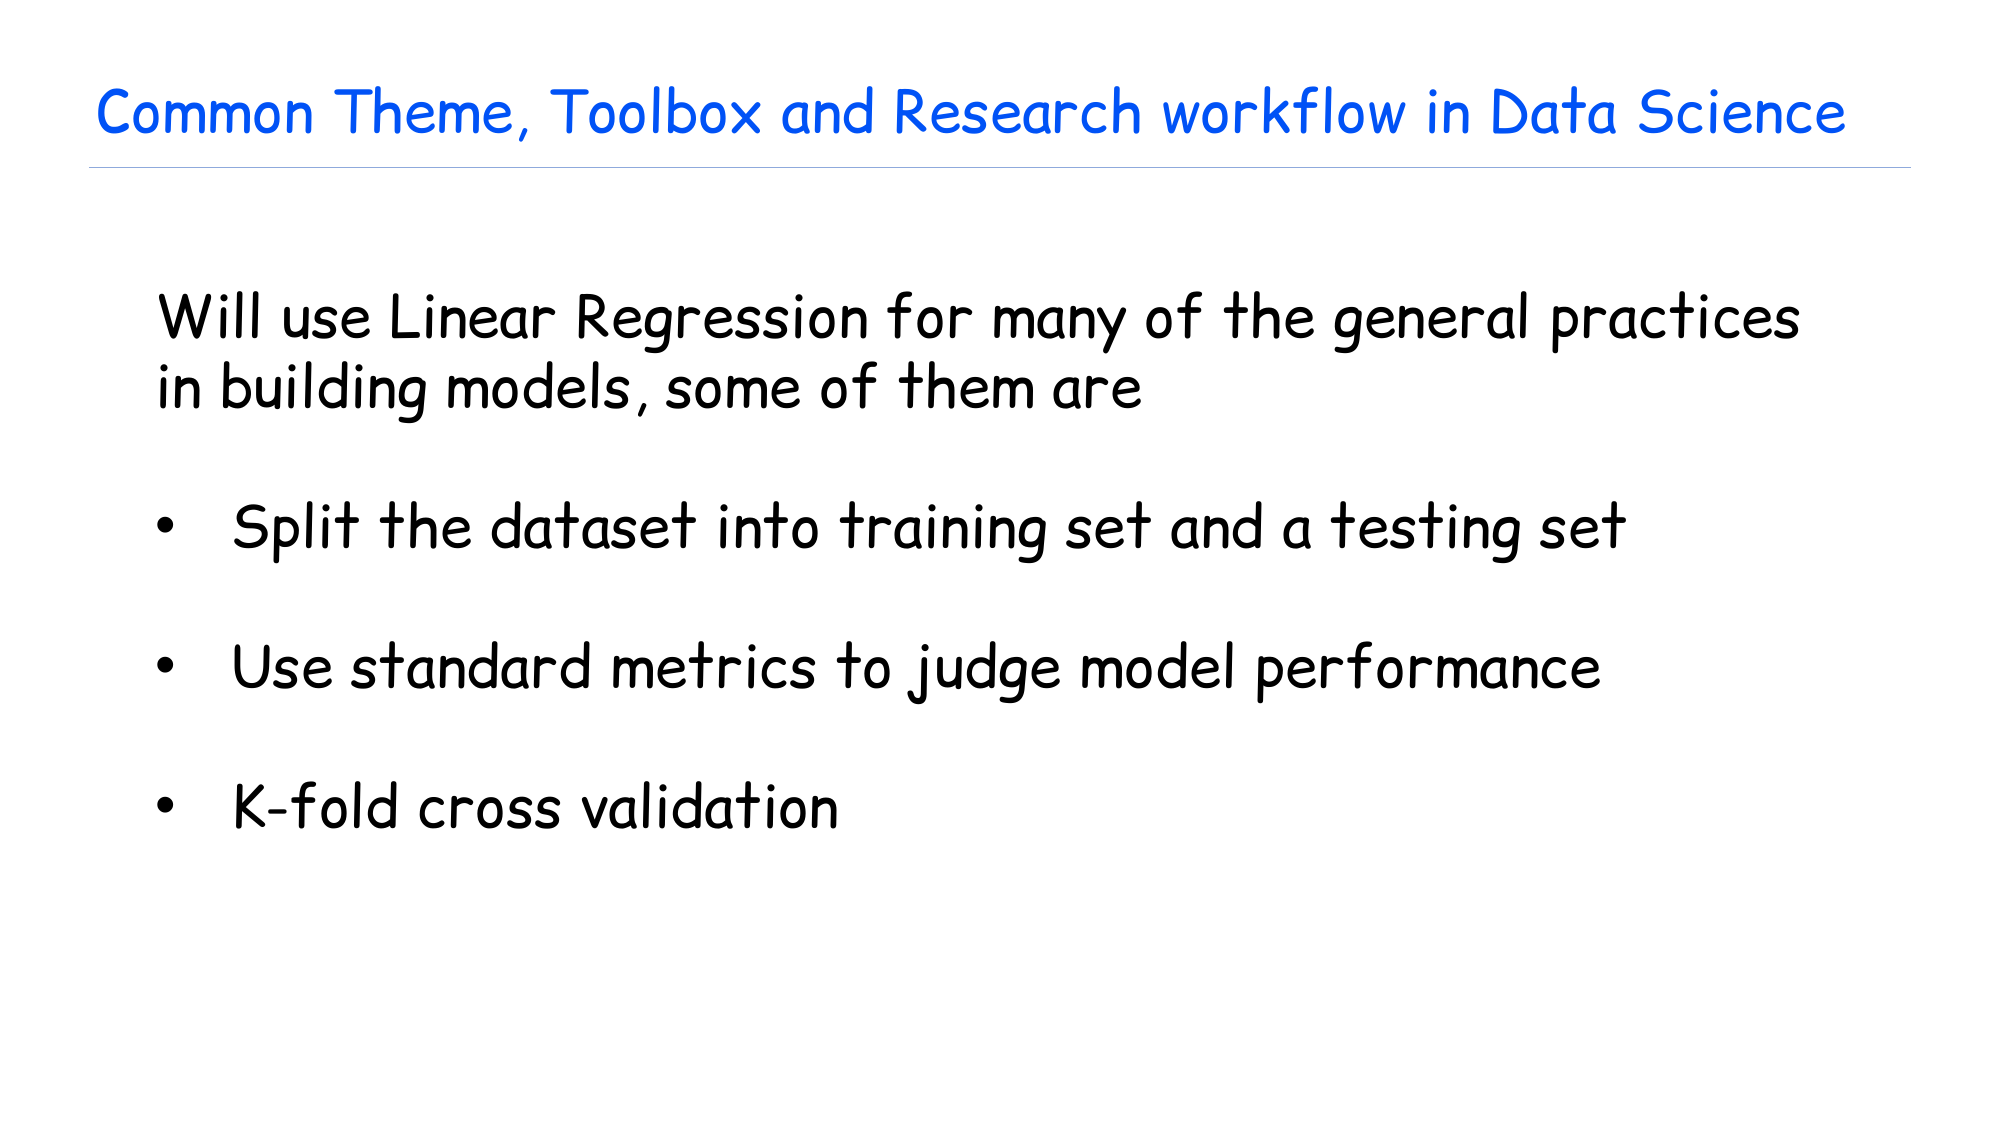

Common Theme, Toolbox and Research workflow in Data Science
Will use Linear Regression for many of the general practices in building models, some of them are

Split the dataset into training set and a testing set

Use standard metrics to judge model performance

K-fold cross validation